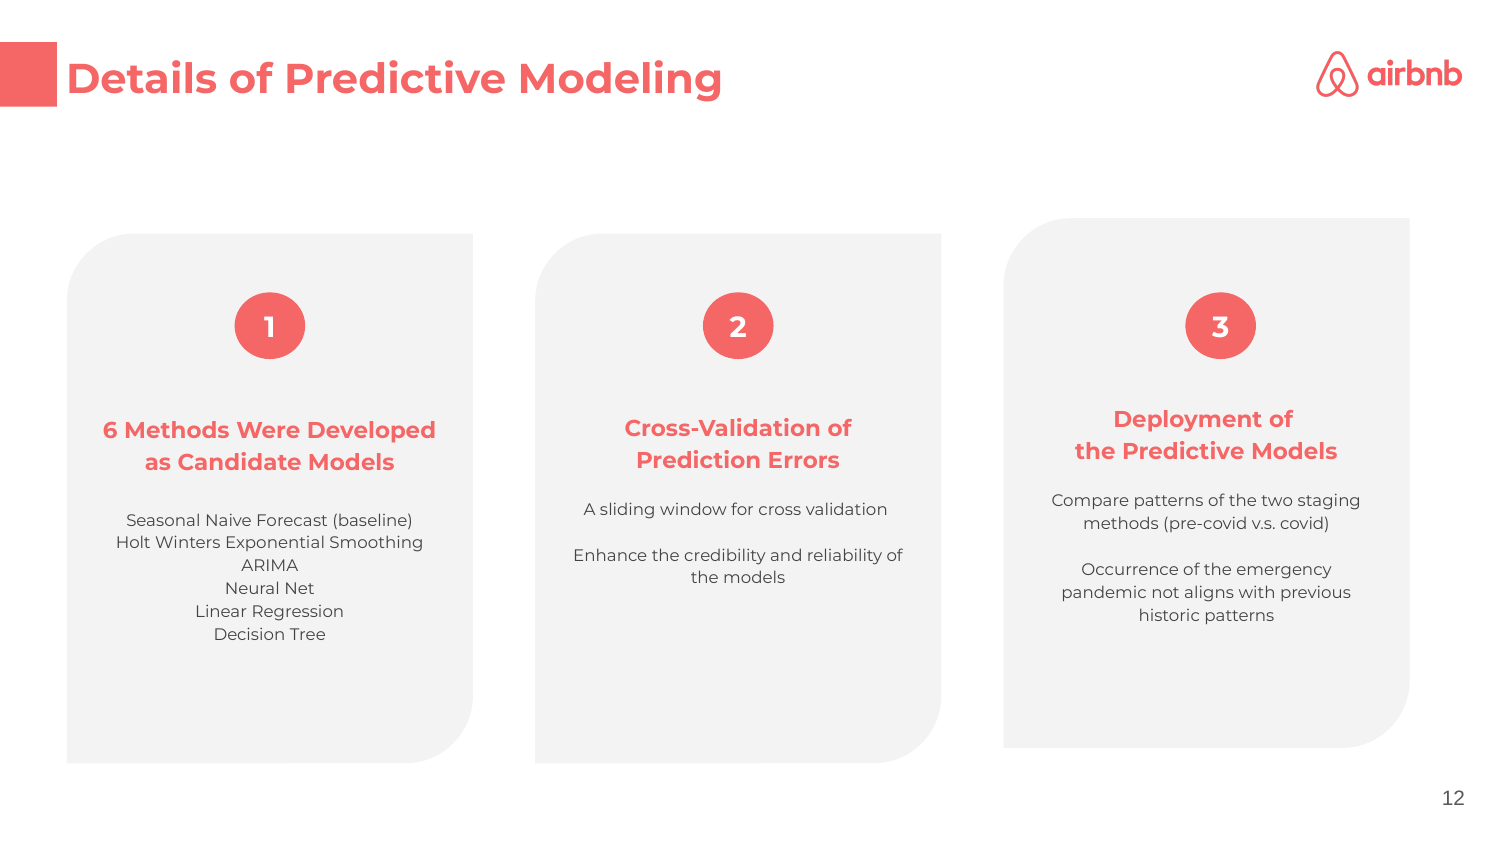

# Details of Predictive Modeling

Deployment of
the Predictive Models

Compare patterns of the two staging methods (pre-covid v.s. covid)

Occurrence of the emergency pandemic not aligns with previous historic patterns

6 Methods Were Developed as Candidate Models

Seasonal Naive Forecast (baseline)
Holt Winters Exponential Smoothing
ARIMA
Neural Net
Linear Regression
Decision Tree
Cross-Validation of Prediction Errors

A sliding window for cross validation

Enhance the credibility and reliability of the models
1
2
3
12